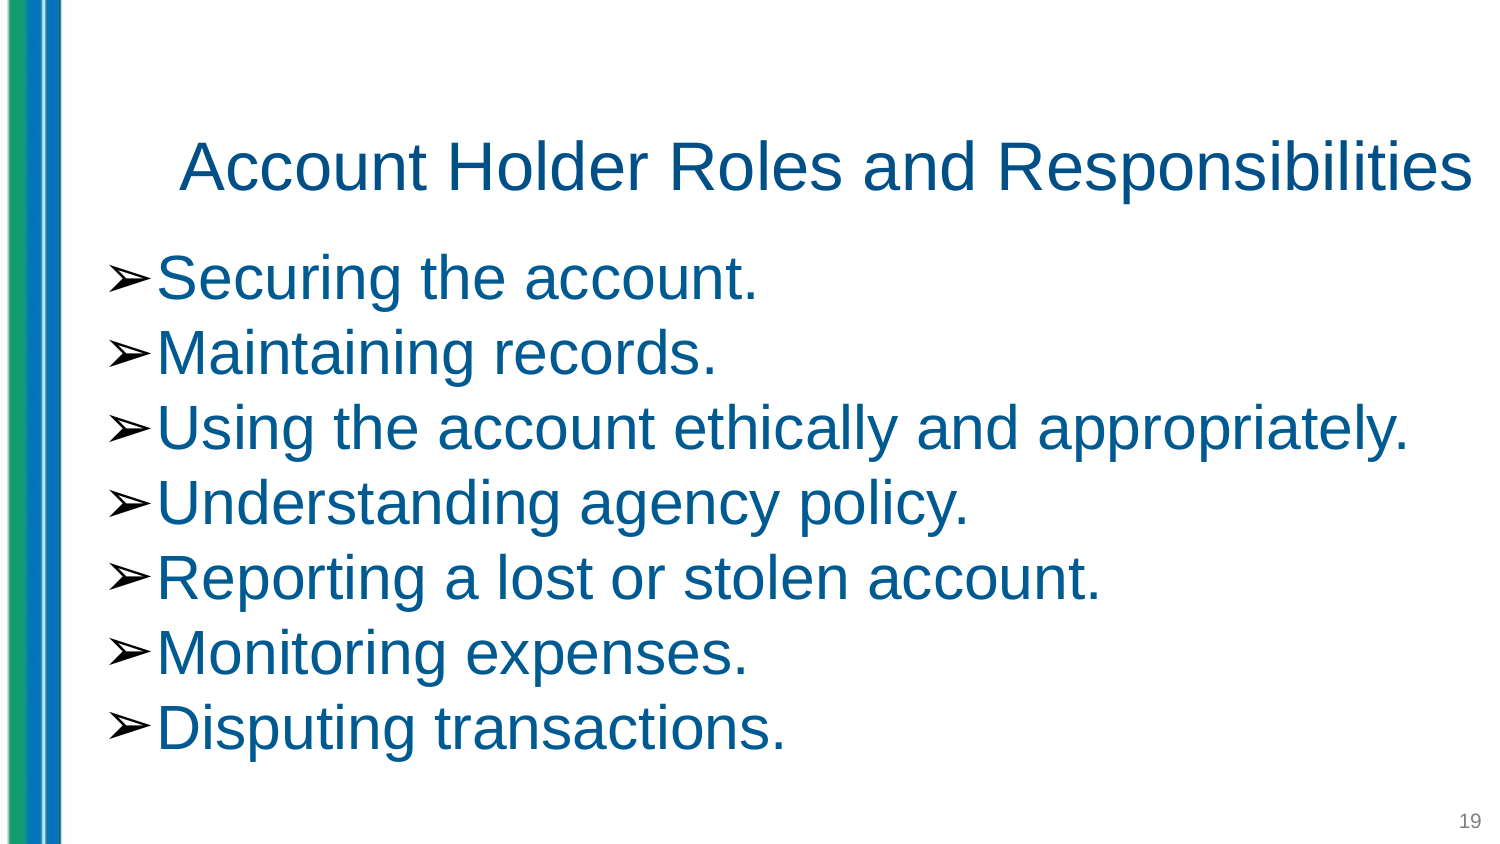

# Account Holder Roles and Responsibilities

Securing the account.
Maintaining records.
Using the account ethically and appropriately.
Understanding agency policy.
Reporting a lost or stolen account.
Monitoring expenses.
Disputing transactions.